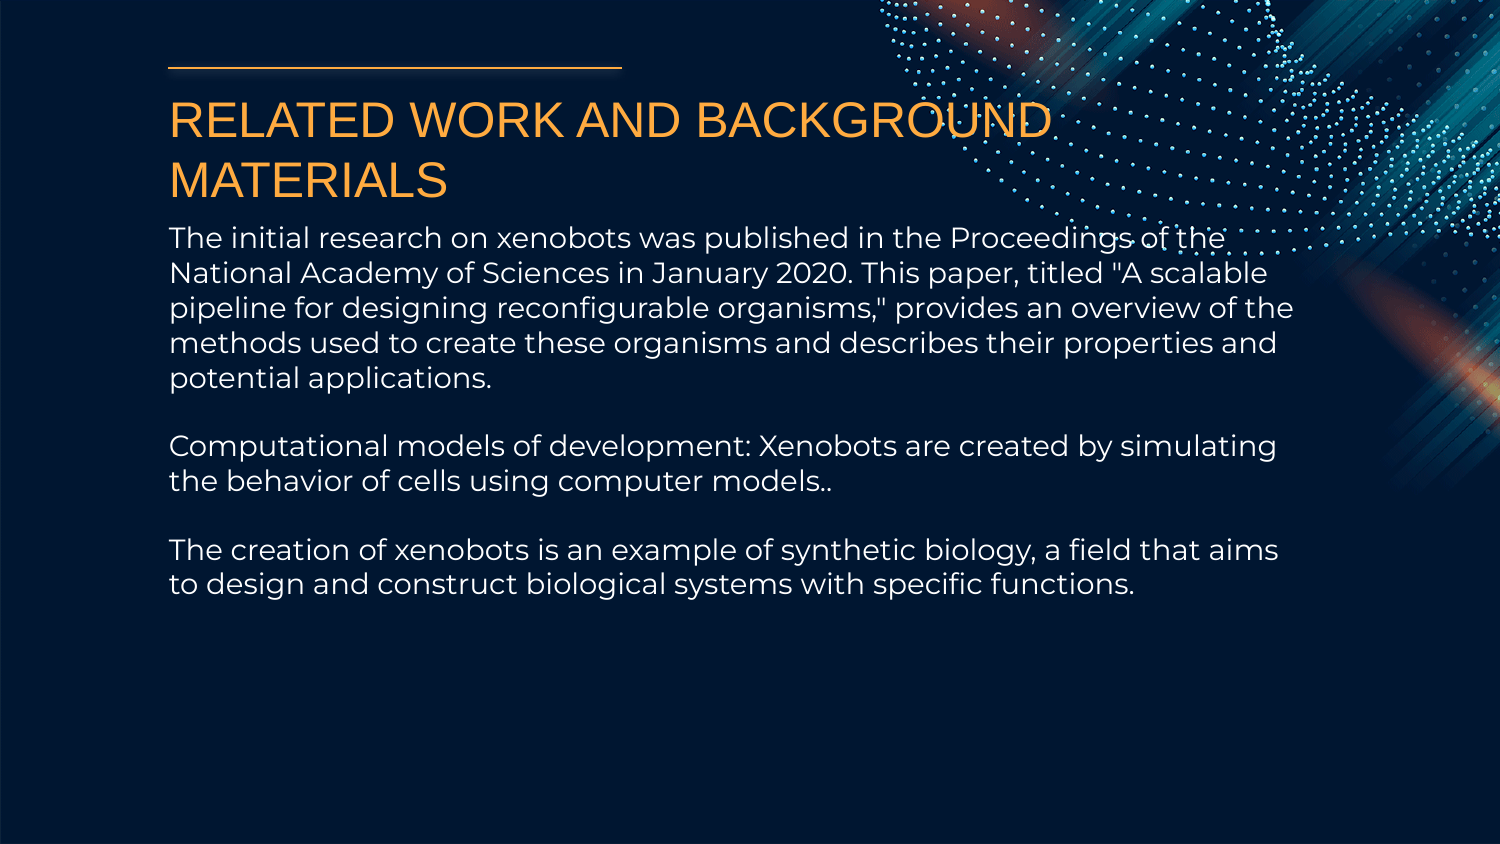

# RELATED WORK AND BACKGROUND MATERIALS
The initial research on xenobots was published in the Proceedings of the National Academy of Sciences in January 2020. This paper, titled "A scalable pipeline for designing reconfigurable organisms," provides an overview of the methods used to create these organisms and describes their properties and potential applications.
Computational models of development: Xenobots are created by simulating the behavior of cells using computer models..
The creation of xenobots is an example of synthetic biology, a field that aims to design and construct biological systems with specific functions.